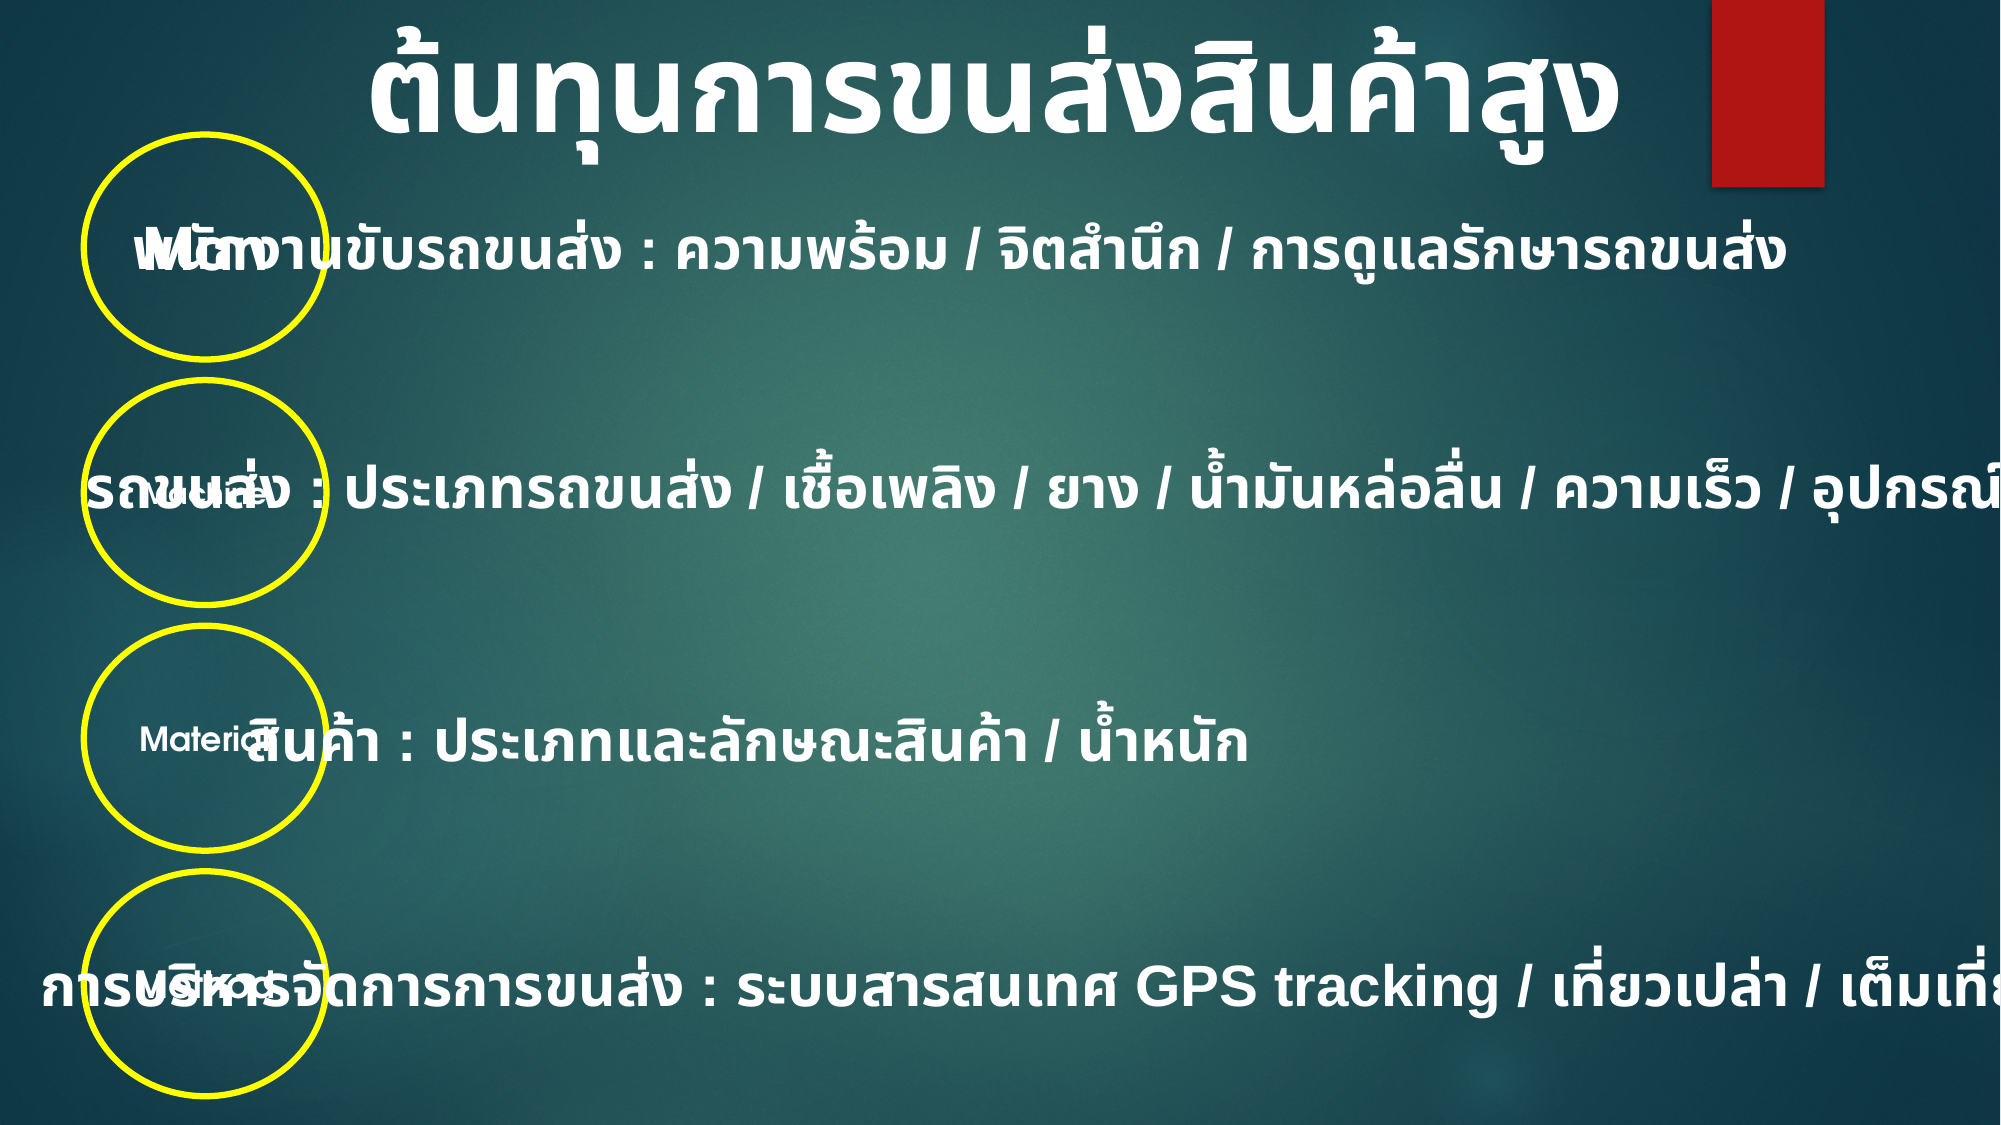

ต้นทุนการขนส่งสินค้าสูง
Man
พนักงานขับรถขนส่ง : ความพร้อม / จิตสำนึก / การดูแลรักษารถขนส่ง
Machine
รถขนส่ง : ประเภทรถขนส่ง / เชื้อเพลิง / ยาง / น้ำมันหล่อลื่น / ความเร็ว / อุปกรณ์เสริม
Material
สินค้า : ประเภทและลักษณะสินค้า / น้ำหนัก
Method
การบริหารจัดการการขนส่ง : ระบบสารสนเทศ GPS tracking / เที่ยวเปล่า / เต็มเที่ยว / milk run